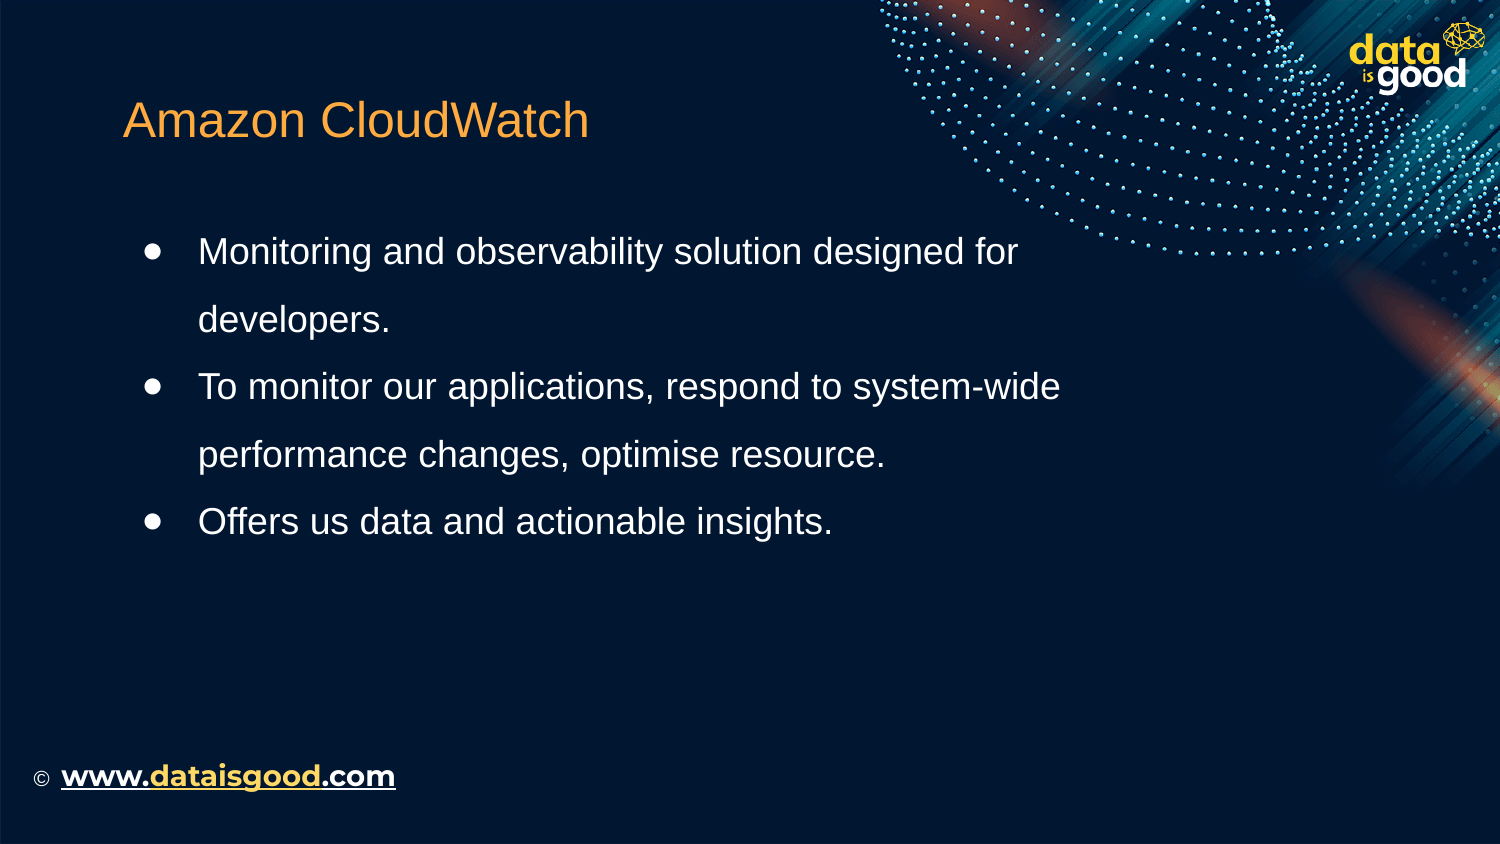

# Amazon CloudWatch
Monitoring and observability solution designed for developers.
To monitor our applications, respond to system-wide performance changes, optimise resource.
Offers us data and actionable insights.